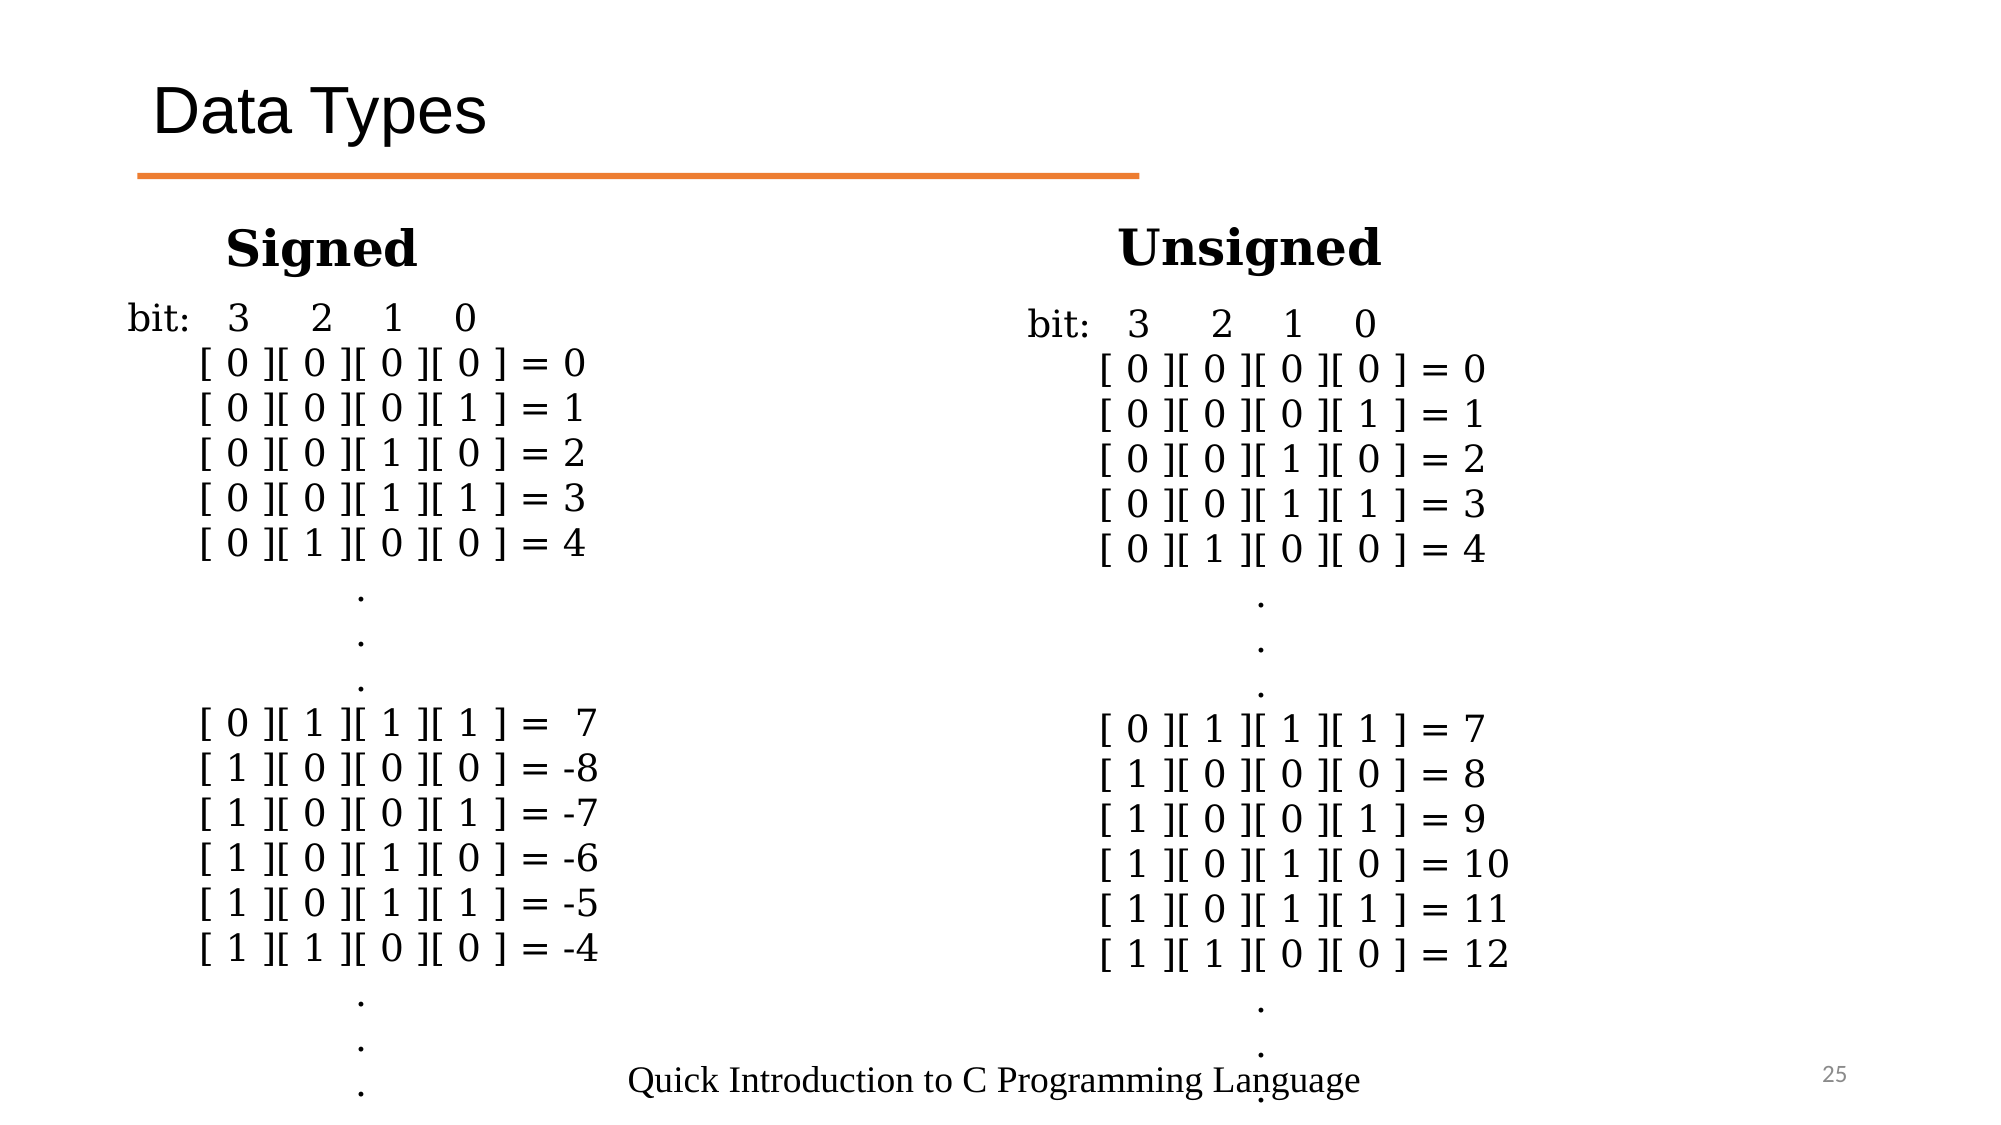

Data Types
Signed
Unsigned
bit:   3     2    1    0
      [ 0 ][ 0 ][ 0 ][ 0 ] = 0
      [ 0 ][ 0 ][ 0 ][ 1 ] = 1
      [ 0 ][ 0 ][ 1 ][ 0 ] = 2
      [ 0 ][ 0 ][ 1 ][ 1 ] = 3
      [ 0 ][ 1 ][ 0 ][ 0 ] = 4
                   .
                   .
                   .
      [ 0 ][ 1 ][ 1 ][ 1 ] =  7
      [ 1 ][ 0 ][ 0 ][ 0 ] = -8
      [ 1 ][ 0 ][ 0 ][ 1 ] = -7
      [ 1 ][ 0 ][ 1 ][ 0 ] = -6
      [ 1 ][ 0 ][ 1 ][ 1 ] = -5
      [ 1 ][ 1 ][ 0 ][ 0 ] = -4
                   .
                   .
                   .

bit:   3     2    1    0
      [ 0 ][ 0 ][ 0 ][ 0 ] = 0
      [ 0 ][ 0 ][ 0 ][ 1 ] = 1
      [ 0 ][ 0 ][ 1 ][ 0 ] = 2
      [ 0 ][ 0 ][ 1 ][ 1 ] = 3
      [ 0 ][ 1 ][ 0 ][ 0 ] = 4
                   .
                   .
                   .
      [ 0 ][ 1 ][ 1 ][ 1 ] = 7
      [ 1 ][ 0 ][ 0 ][ 0 ] = 8
      [ 1 ][ 0 ][ 0 ][ 1 ] = 9
      [ 1 ][ 0 ][ 1 ][ 0 ] = 10
      [ 1 ][ 0 ][ 1 ][ 1 ] = 11
      [ 1 ][ 1 ][ 0 ][ 0 ] = 12
                   .
                   .
                   .
25